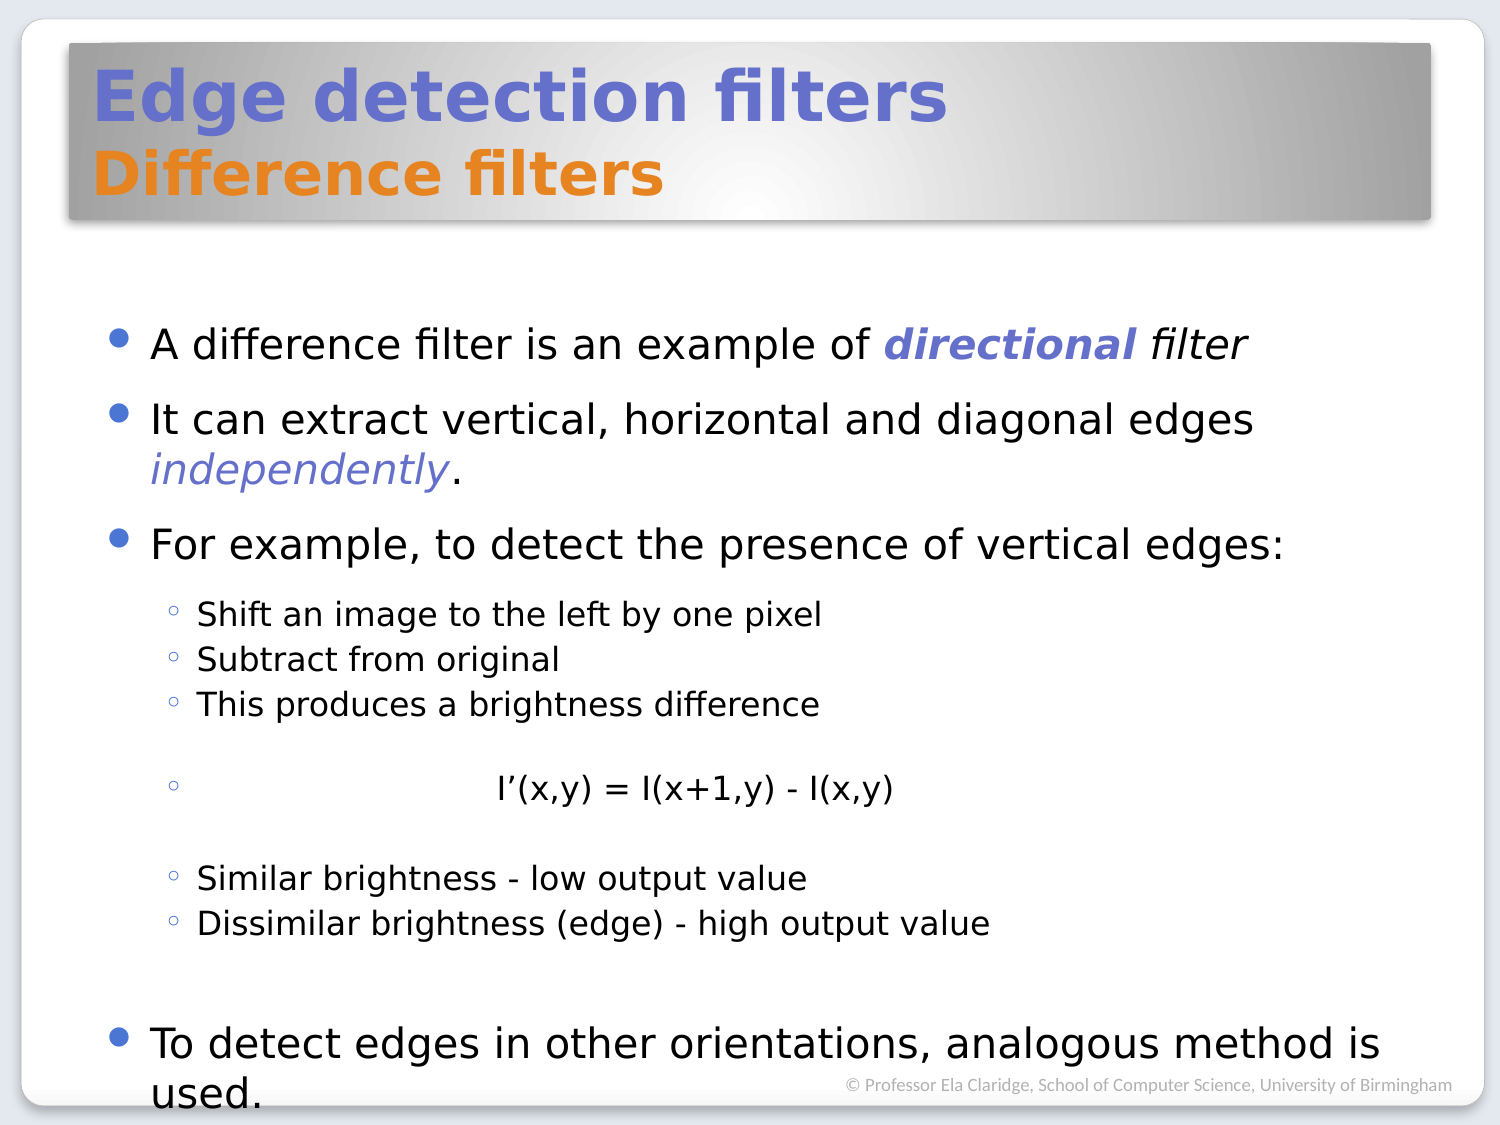

# Edge detection filters Difference filters
A difference filter is an example of directional filter
It can extract vertical, horizontal and diagonal edges independently.
For example, to detect the presence of vertical edges:
Shift an image to the left by one pixel
Subtract from original
This produces a brightness difference

		I’(x,y) = I(x+1,y) - I(x,y)

Similar brightness - low output value
Dissimilar brightness (edge) - high output value

To detect edges in other orientations, analogous method is used.

© Professor Ela Claridge, School of Computer Science, University of Birmingham